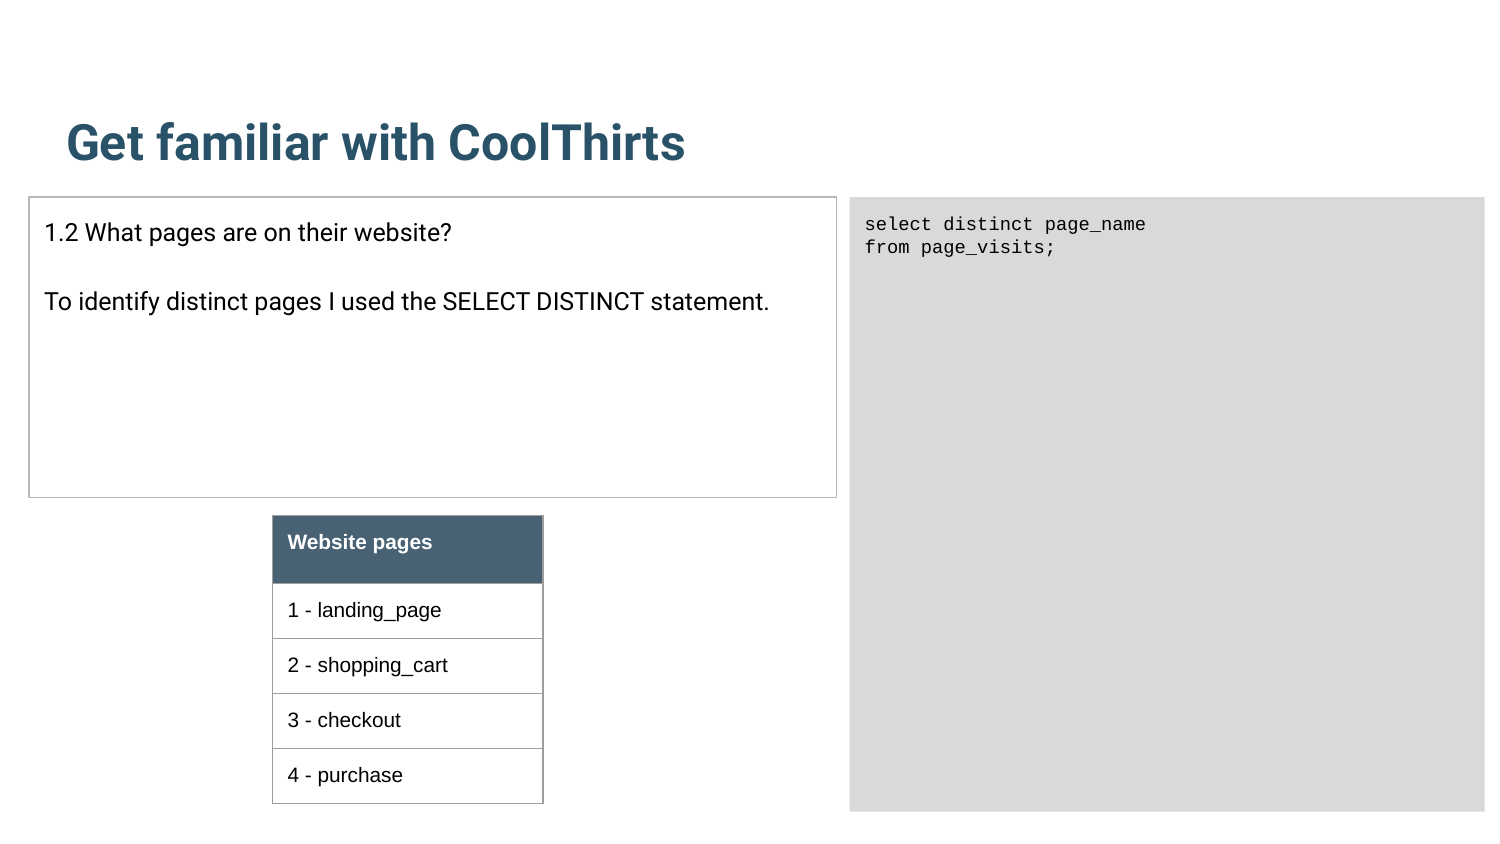

Get familiar with CoolThirts
1.2 What pages are on their website?

To identify distinct pages I used the SELECT DISTINCT statement.

select distinct page_name
from page_visits;
| Website pages |
| --- |
| 1 - landing\_page |
| 2 - shopping\_cart |
| 3 - checkout |
| 4 - purchase |